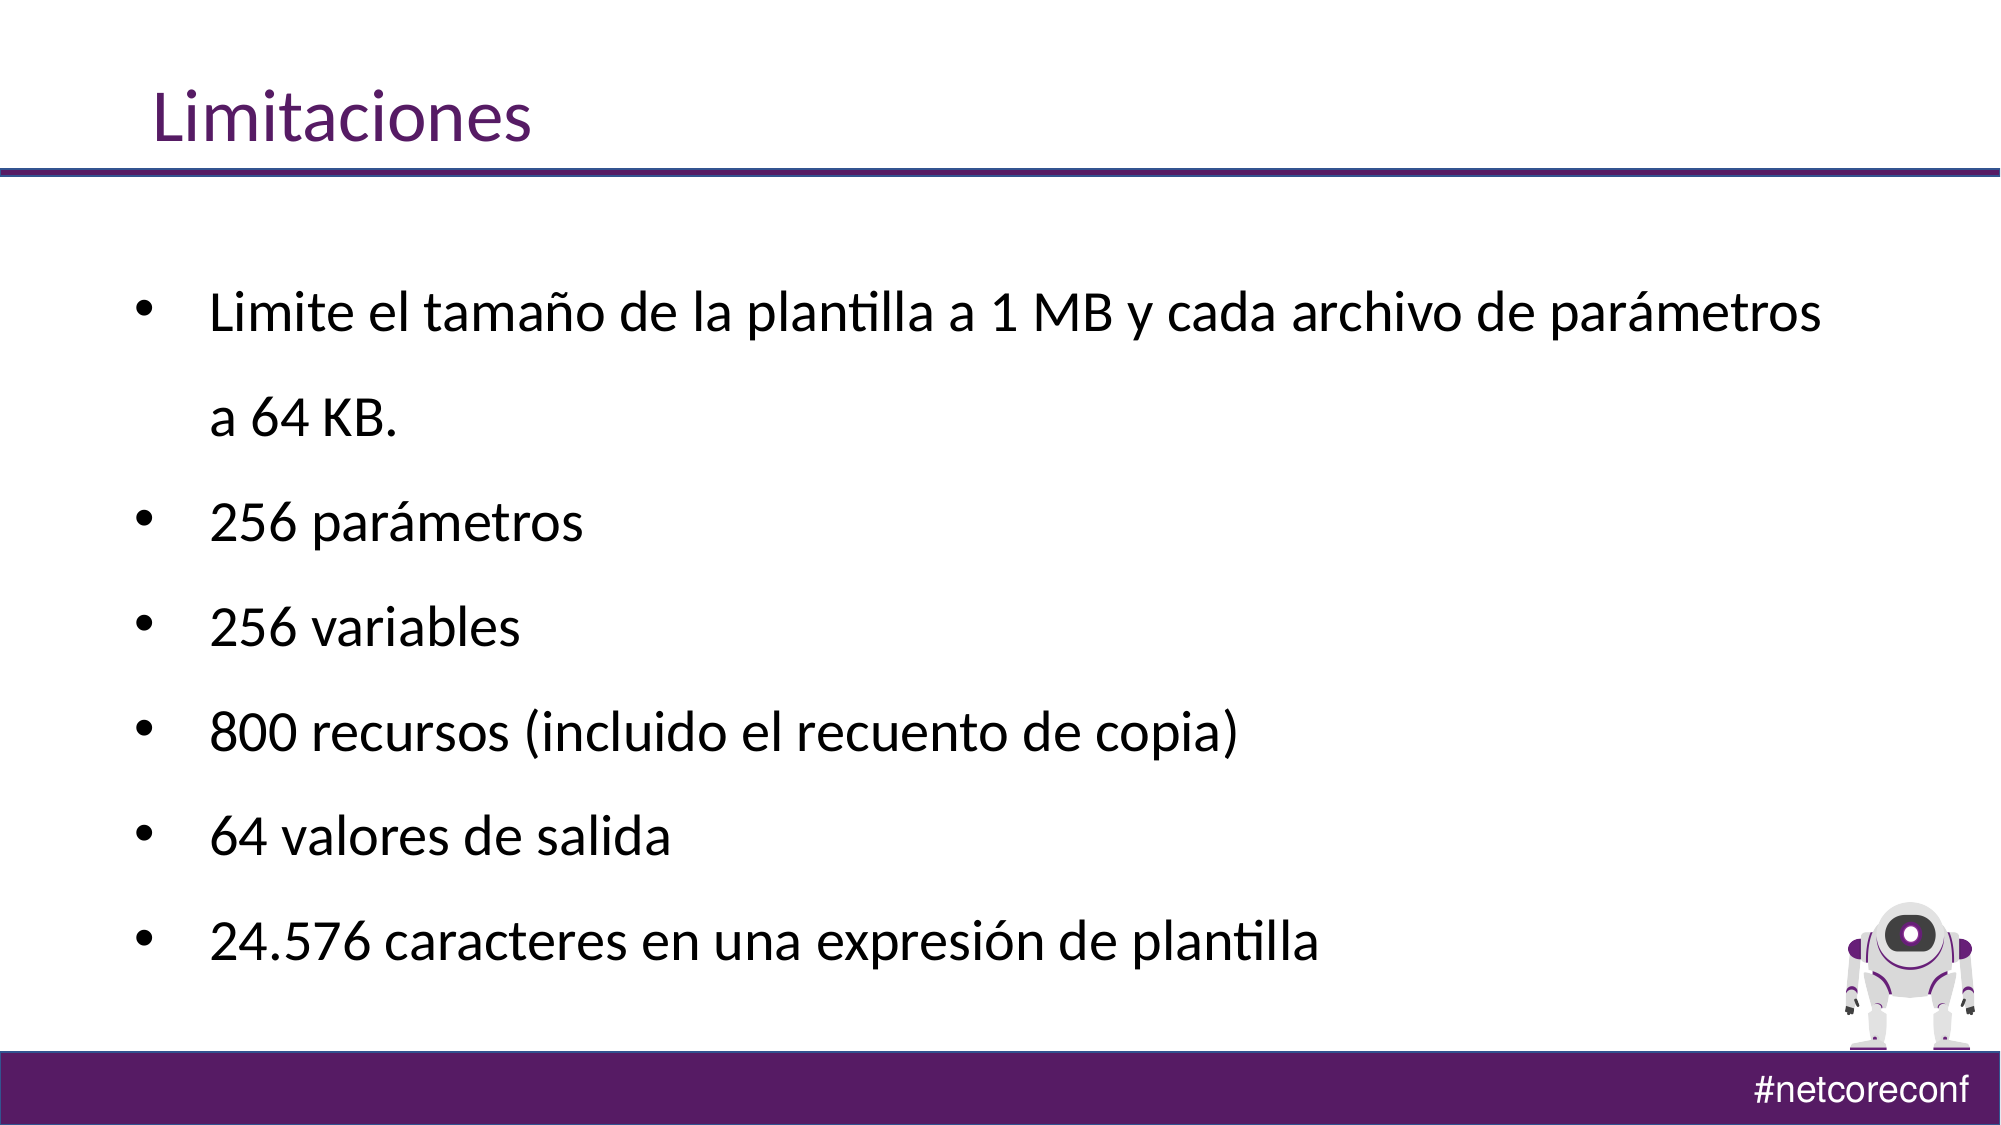

# Limitaciones
Limite el tamaño de la plantilla a 1 MB y cada archivo de parámetros a 64 KB.
256 parámetros
256 variables
800 recursos (incluido el recuento de copia)
64 valores de salida
24.576 caracteres en una expresión de plantilla